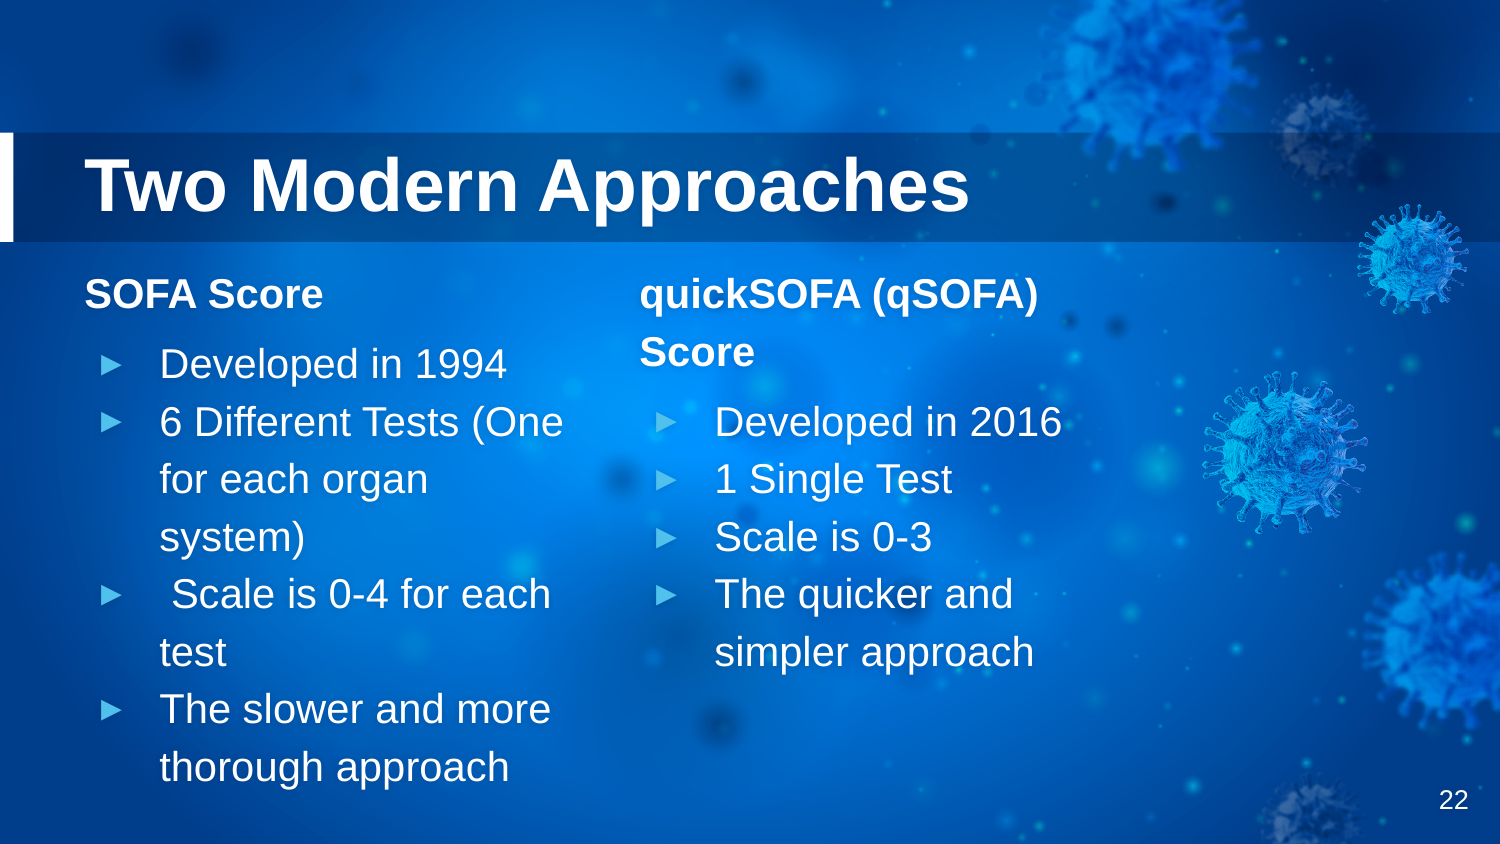

# Two Modern Approaches
SOFA Score
Developed in 1994
6 Different Tests (One for each organ system)
 Scale is 0-4 for each test
The slower and more thorough approach
quickSOFA (qSOFA) Score
Developed in 2016
1 Single Test
Scale is 0-3
The quicker and simpler approach

22